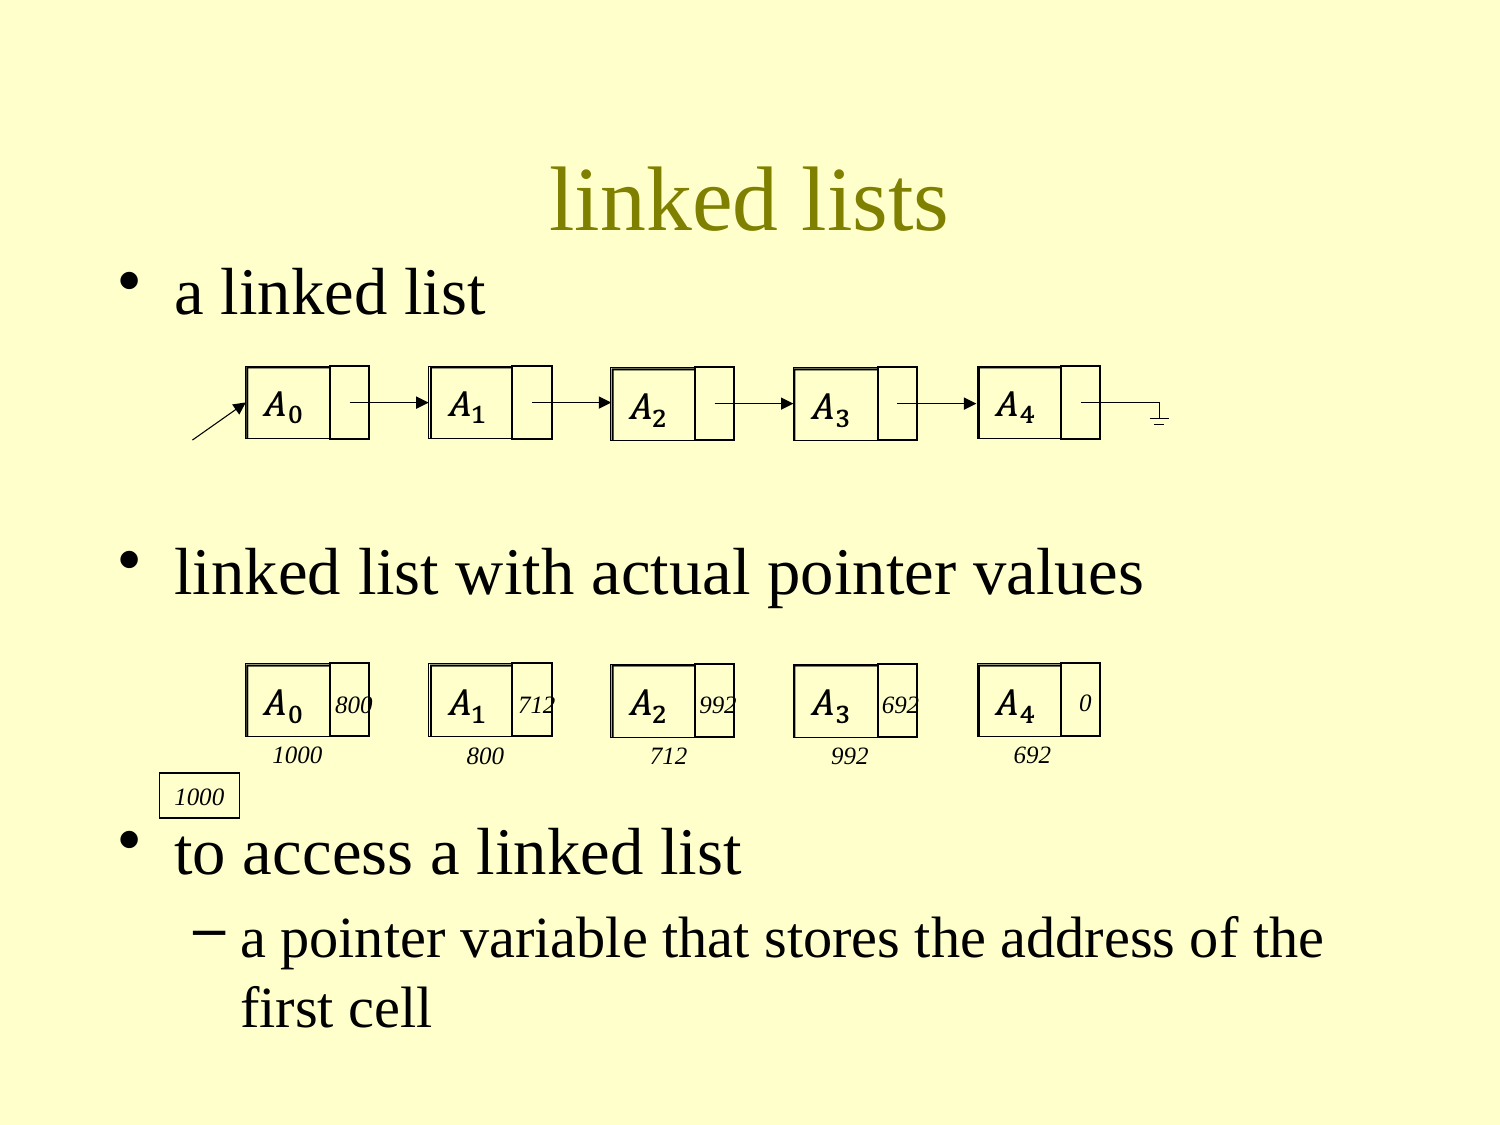

# linked lists
a linked list

linked list with actual pointer values

to access a linked list
a pointer variable that stores the address of the first cell

0
692
800
712
992
1000
692
800
712
992
1000